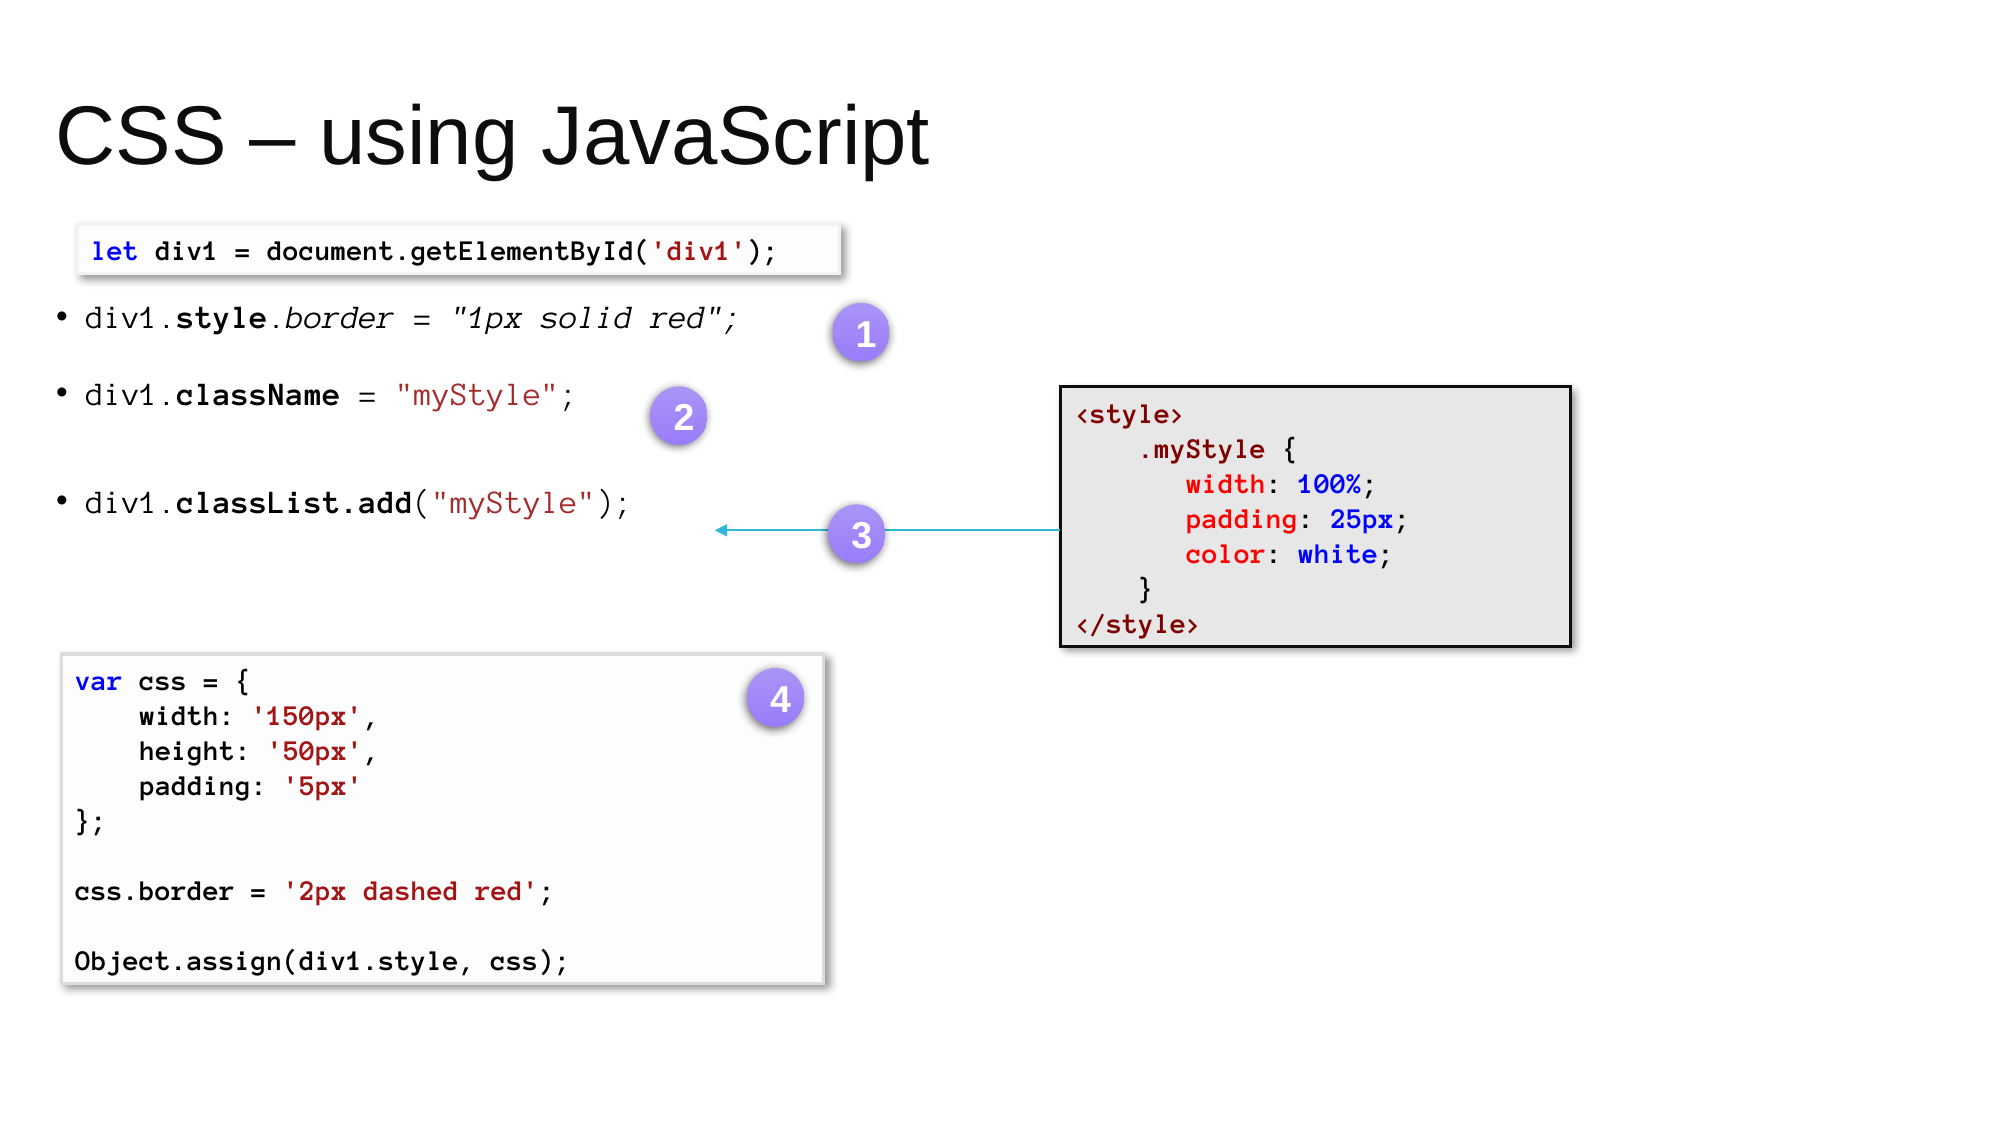

# CSS – using JavaScript
let div1 = document.getElementById('div1');

div1.style.border = "1px solid red";

div1.className = "myStyle";

div1.classList.add("myStyle");

1
2
<style>
    .myStyle {
       width: 100%;
       padding: 25px;
       color: white;
    }
</style>
3
var css = {
    width: '150px',
    height: '50px',
    padding: '5px'
};

css.border = '2px dashed red';

Object.assign(div1.style, css);
4